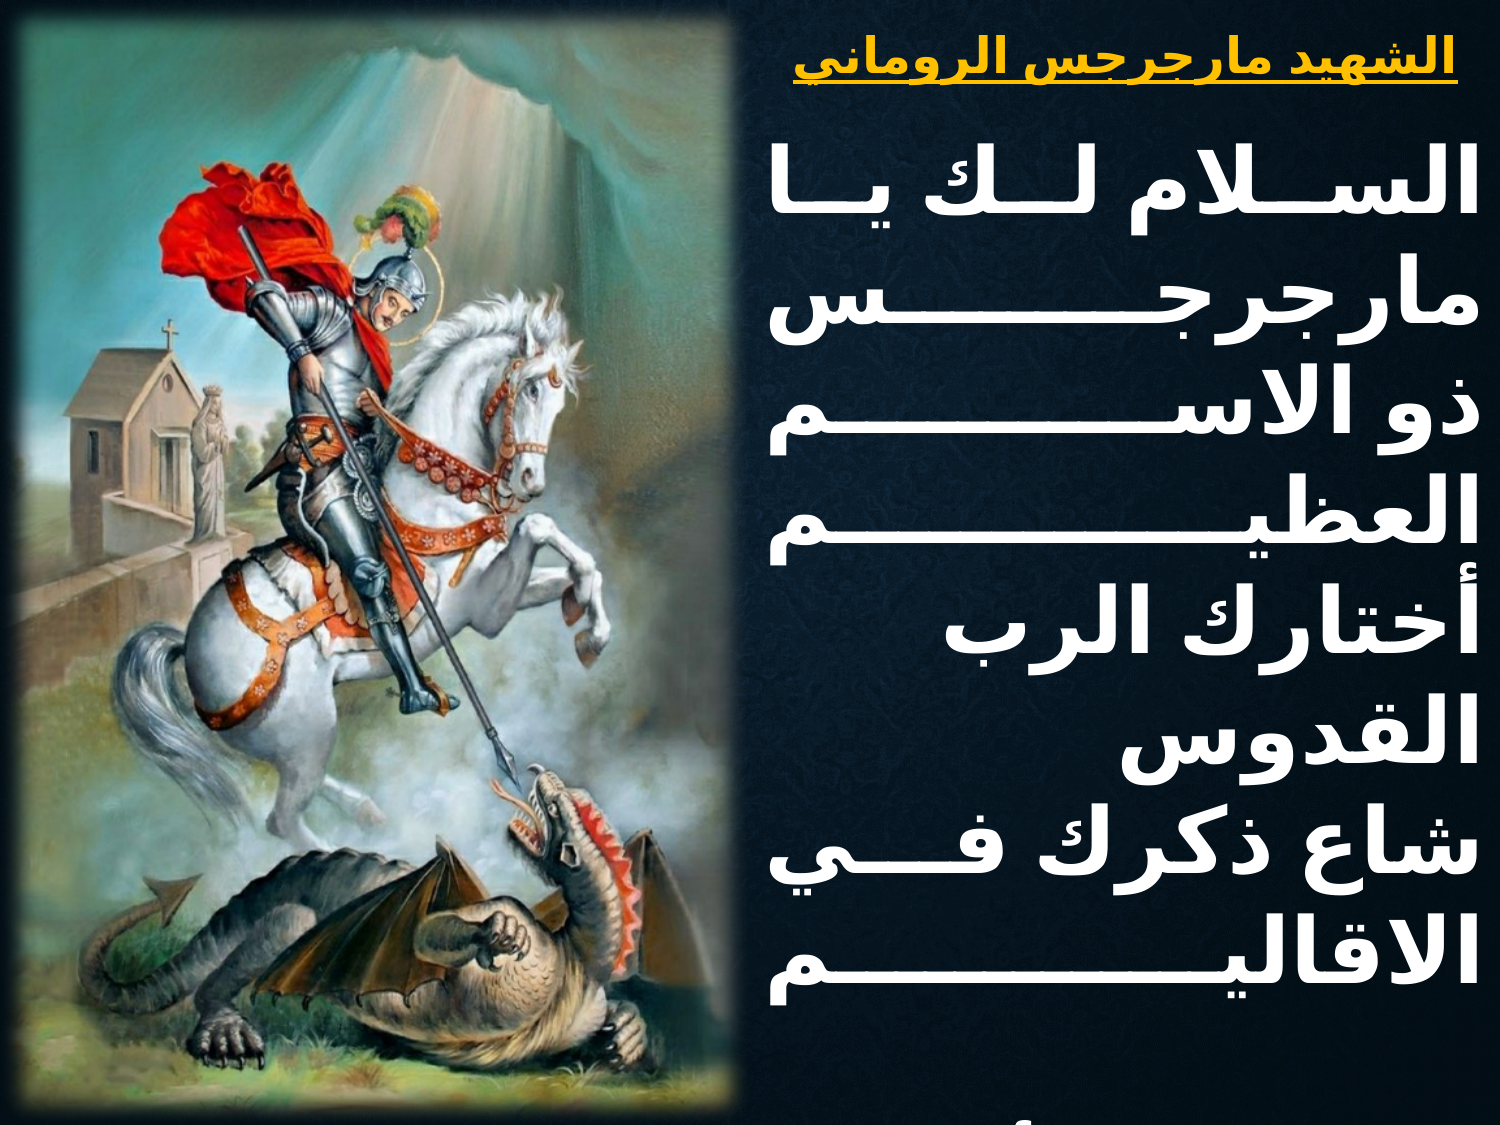

الشهيد مارجرجس الروماني
السلام لك يا مارجرجس
ذو الاسم العظيم
أختارك الرب القدوس
شاع ذكرك في الاقاليم
تقدمت أيها المختار
إلي دقلديانوس
واخزيت كل الكفار
بعلامة بستافروس